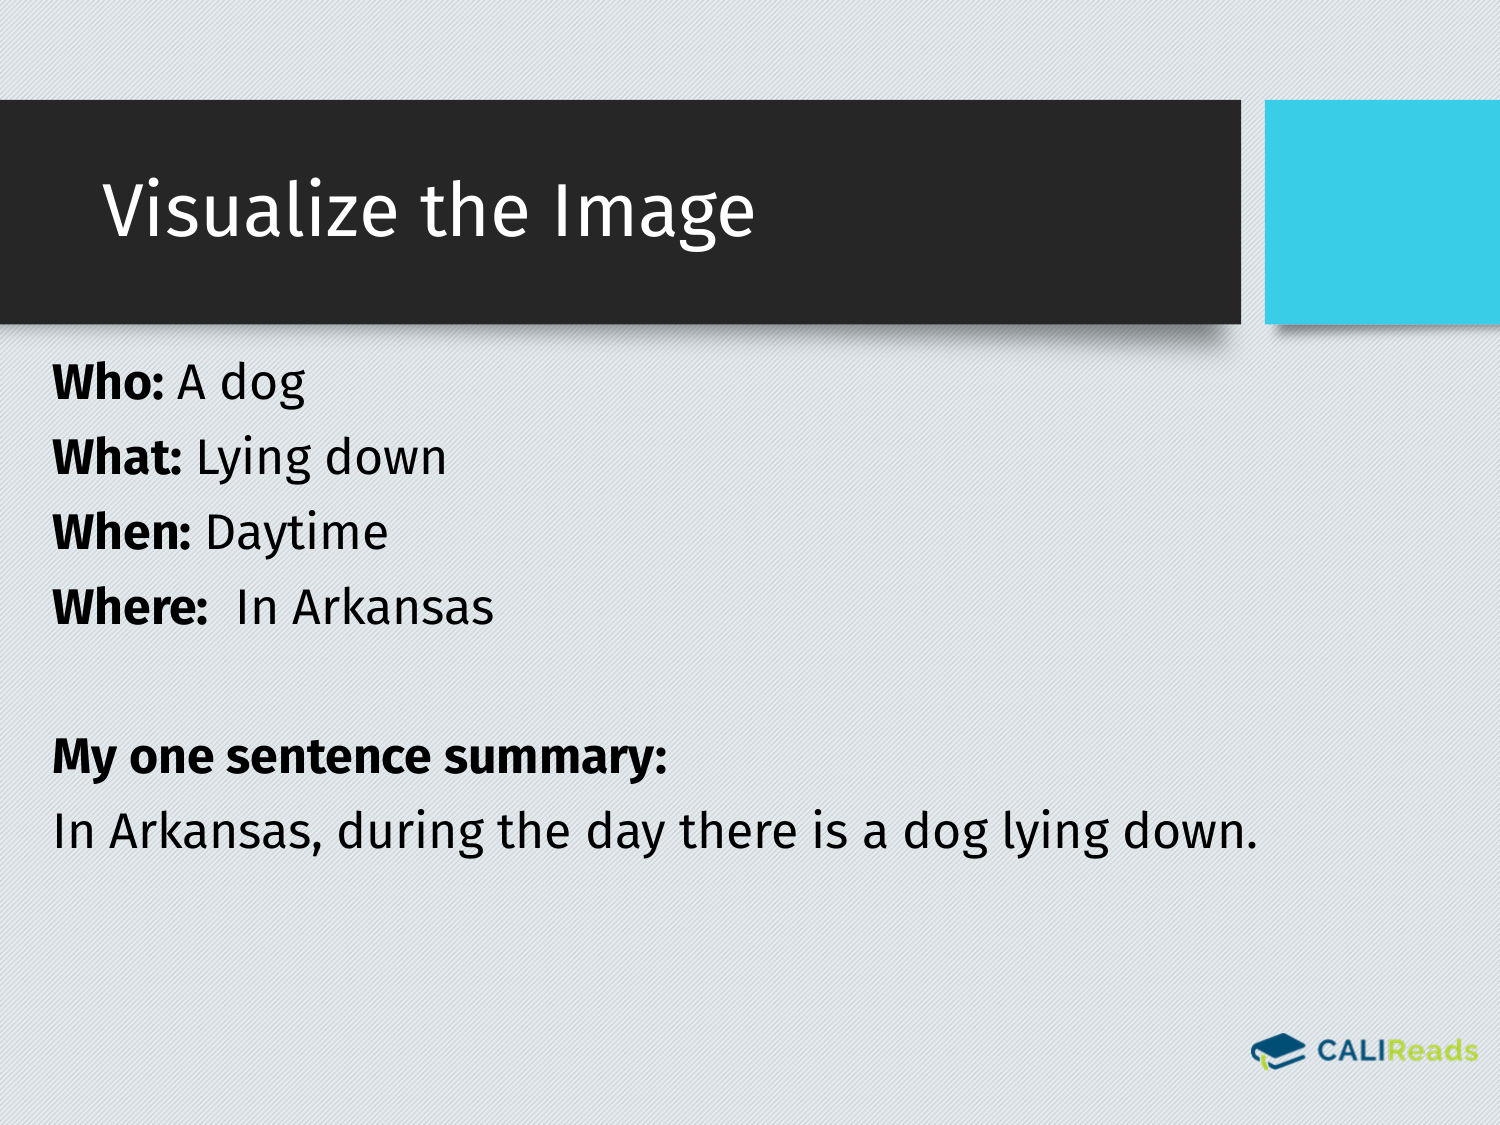

# Visualize the Image
Who: A dog
What: Lying down
When: Daytime
Where:  In Arkansas

My one sentence summary:
In Arkansas, during the day there is a dog lying down.